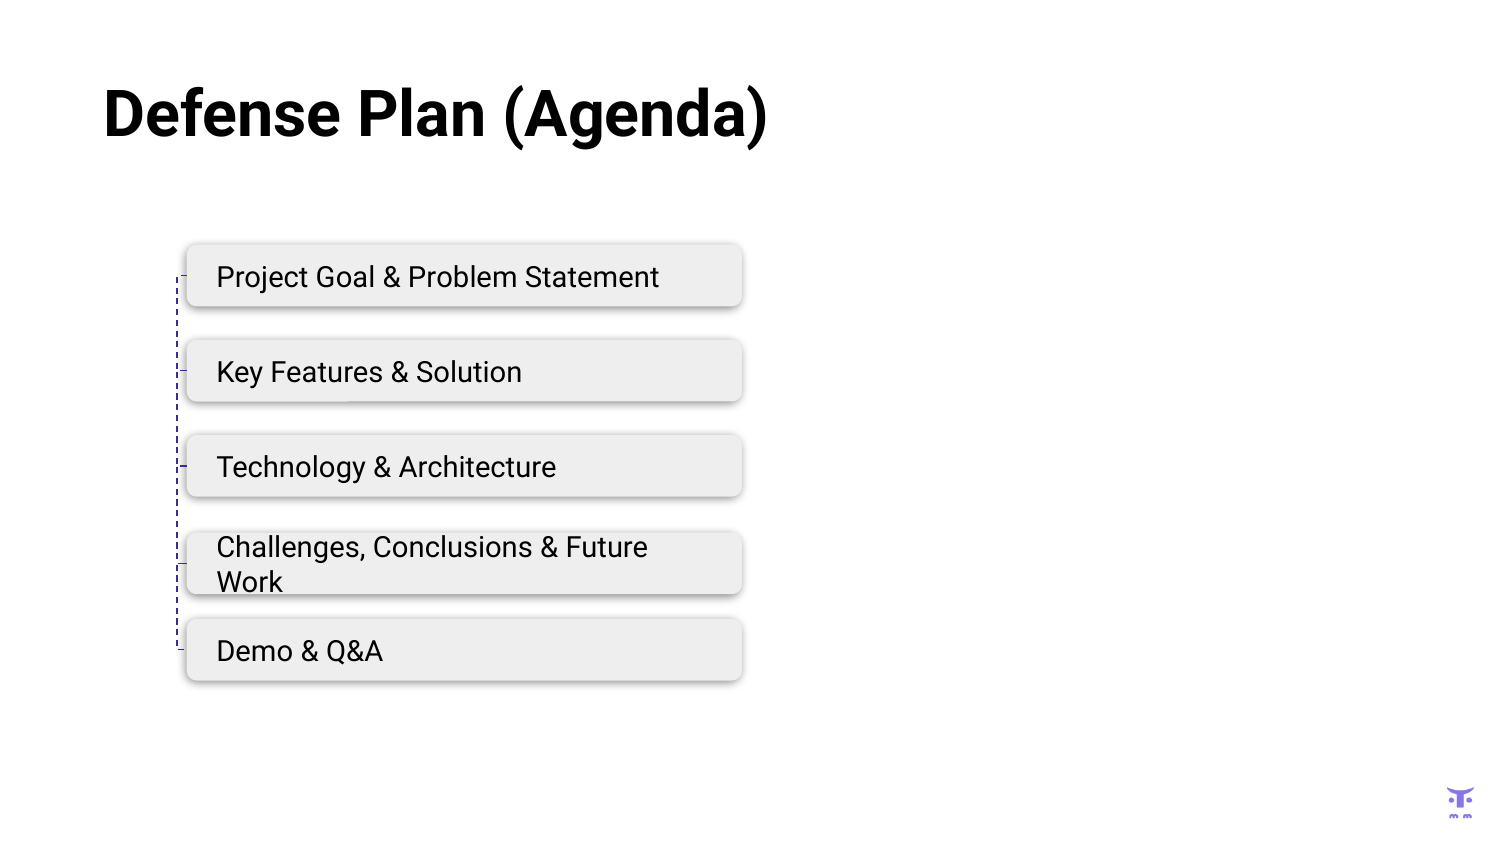

# Defense Plan (Agenda)
Project Goal & Problem Statement
Key Features & Solution
Technology & Architecture
Challenges, Conclusions & Future Work
Demo & Q&A